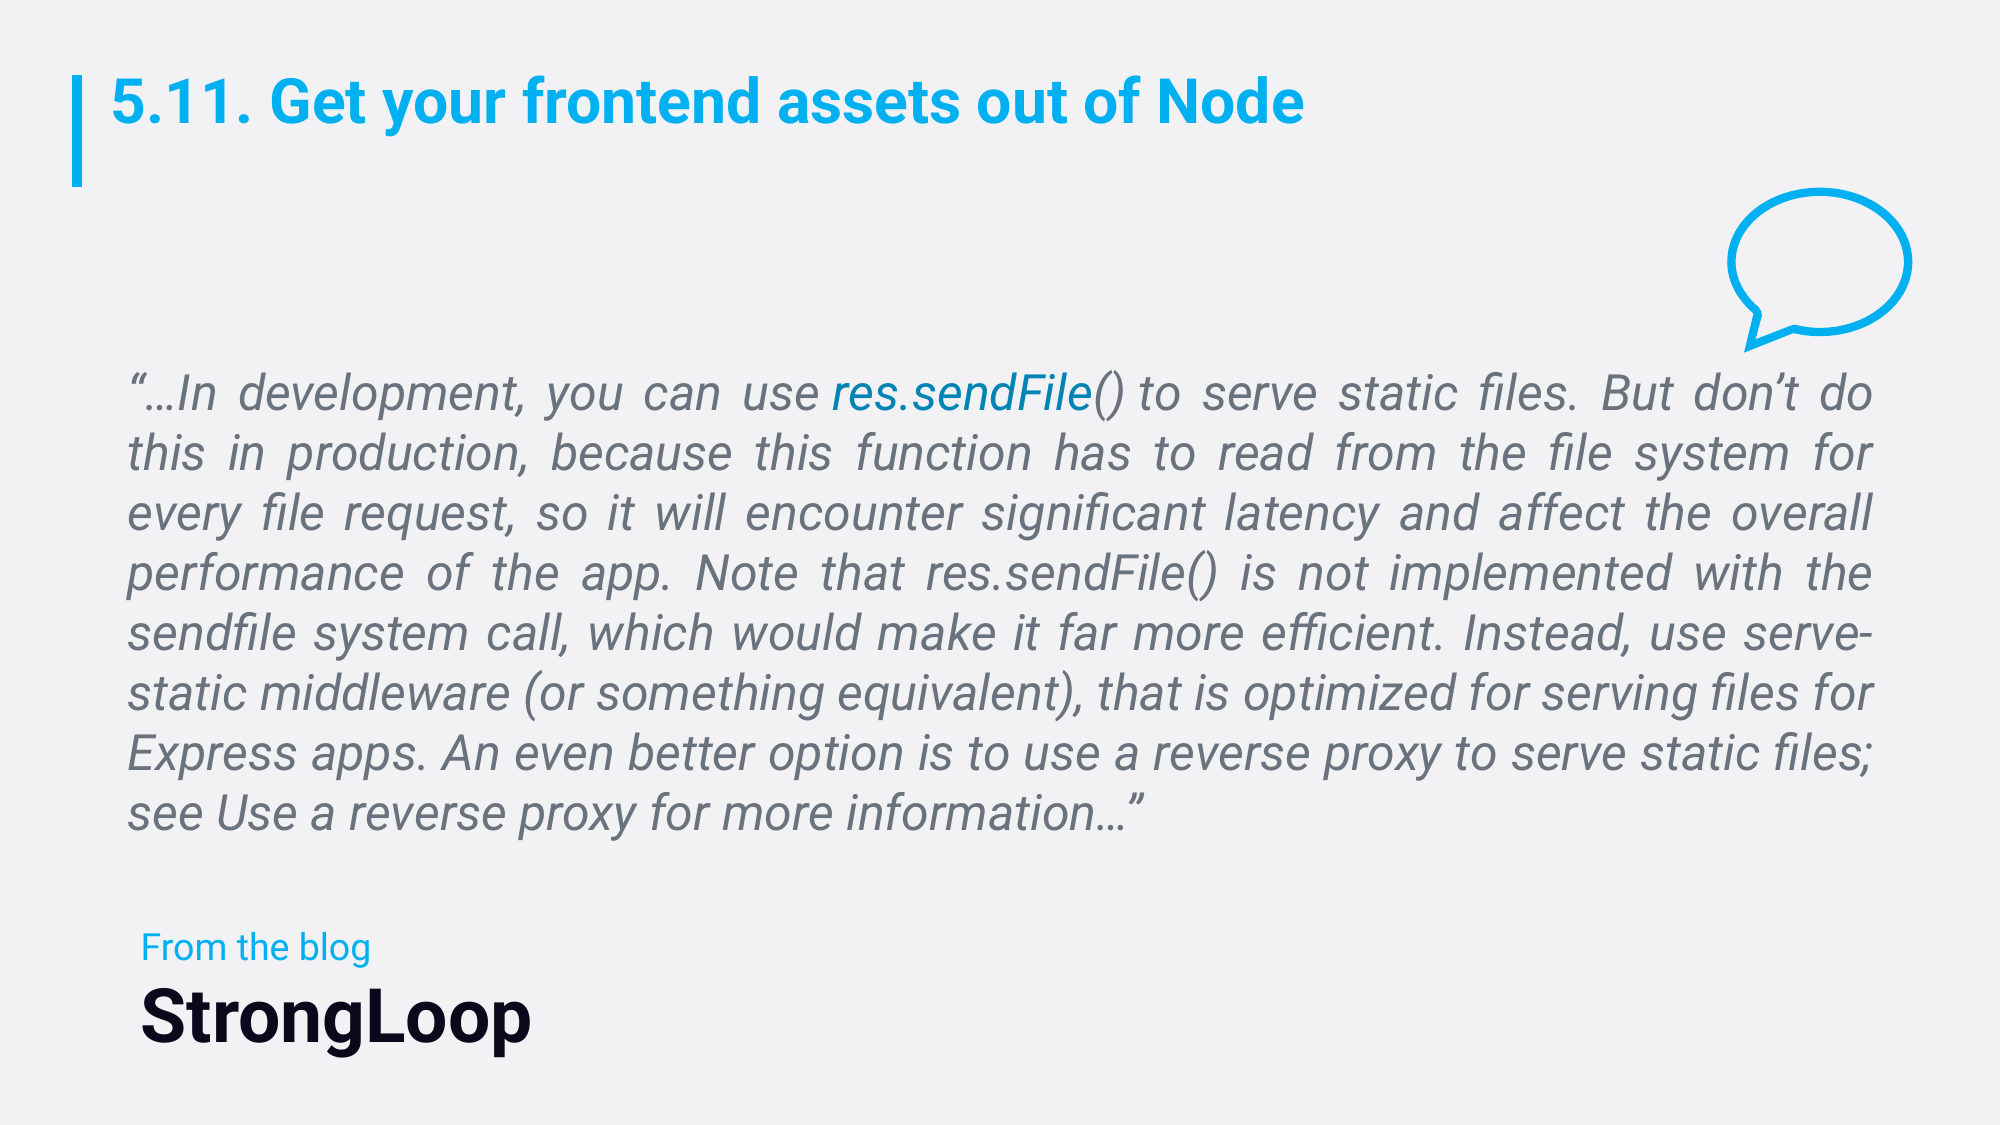

# 5.11. Get your frontend assets out of Node

“…In development, you can use res.sendFile() to serve static files. But don’t do this in production, because this function has to read from the file system for every file request, so it will encounter significant latency and affect the overall performance of the app. Note that res.sendFile() is not implemented with the sendfile system call, which would make it far more efficient. Instead, use serve-static middleware (or something equivalent), that is optimized for serving files for Express apps. An even better option is to use a reverse proxy to serve static files; see Use a reverse proxy for more information…”
From the blog
StrongLoop